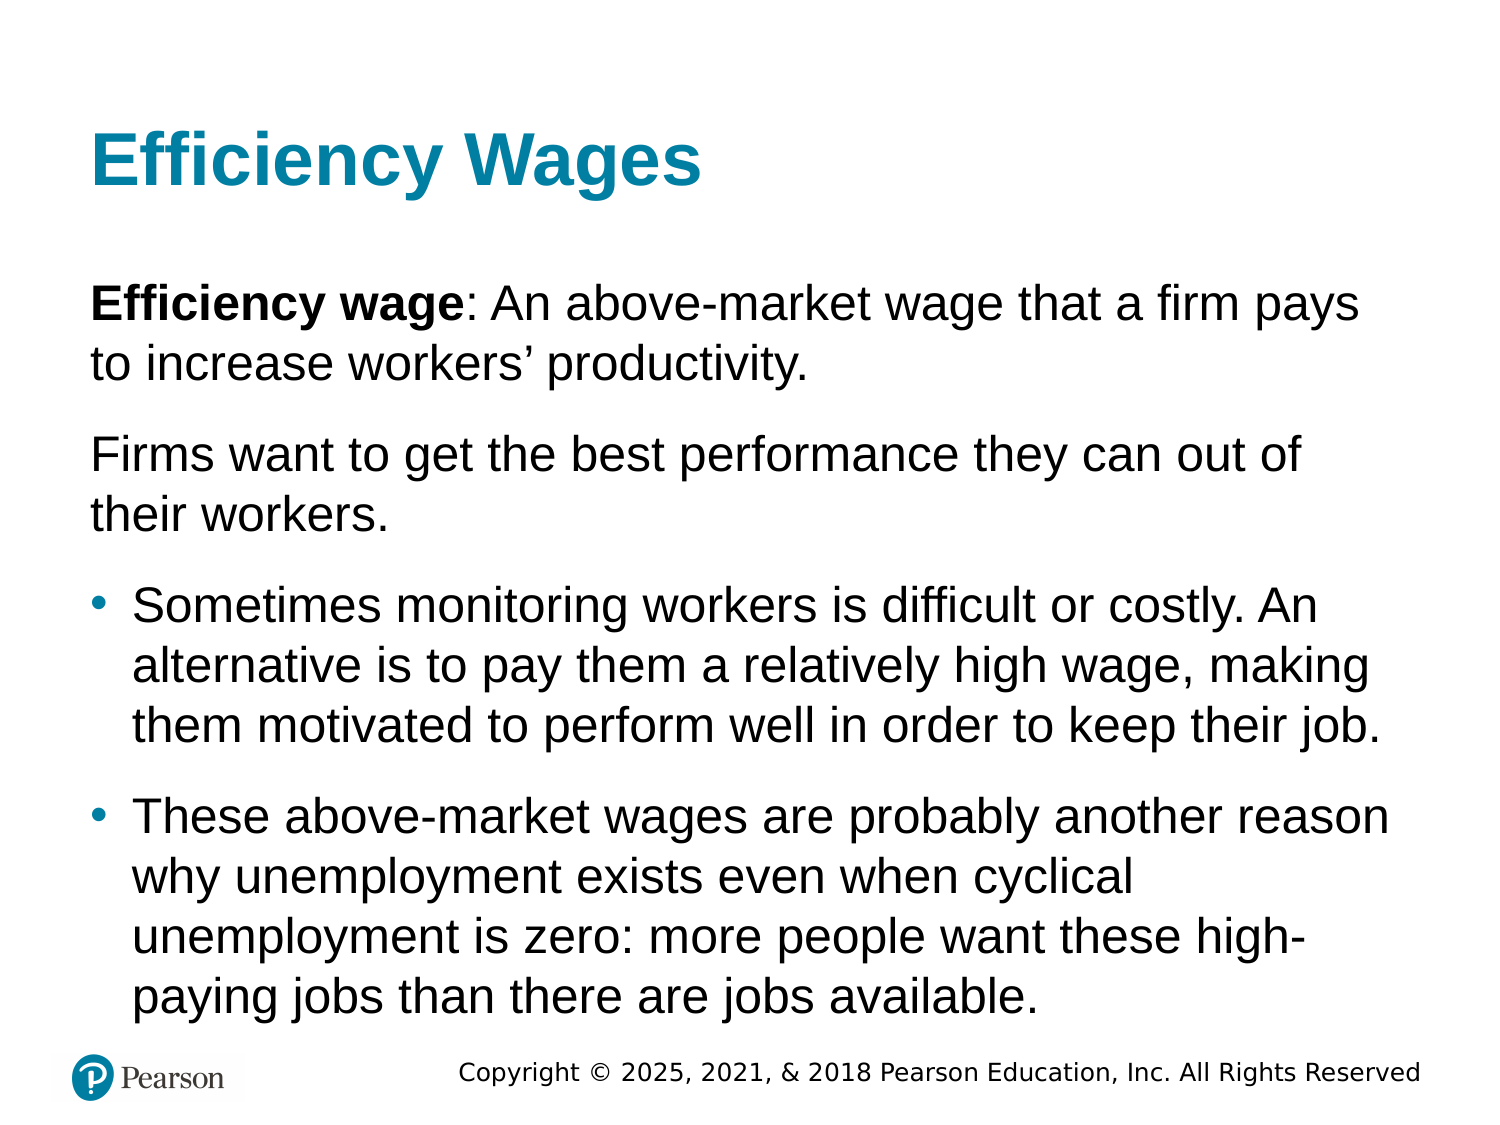

# Efficiency Wages
Efficiency wage: An above-market wage that a firm pays to increase workers’ productivity.
Firms want to get the best performance they can out of their workers.
Sometimes monitoring workers is difficult or costly. An alternative is to pay them a relatively high wage, making them motivated to perform well in order to keep their job.
These above-market wages are probably another reason why unemployment exists even when cyclical unemployment is zero: more people want these high-paying jobs than there are jobs available.